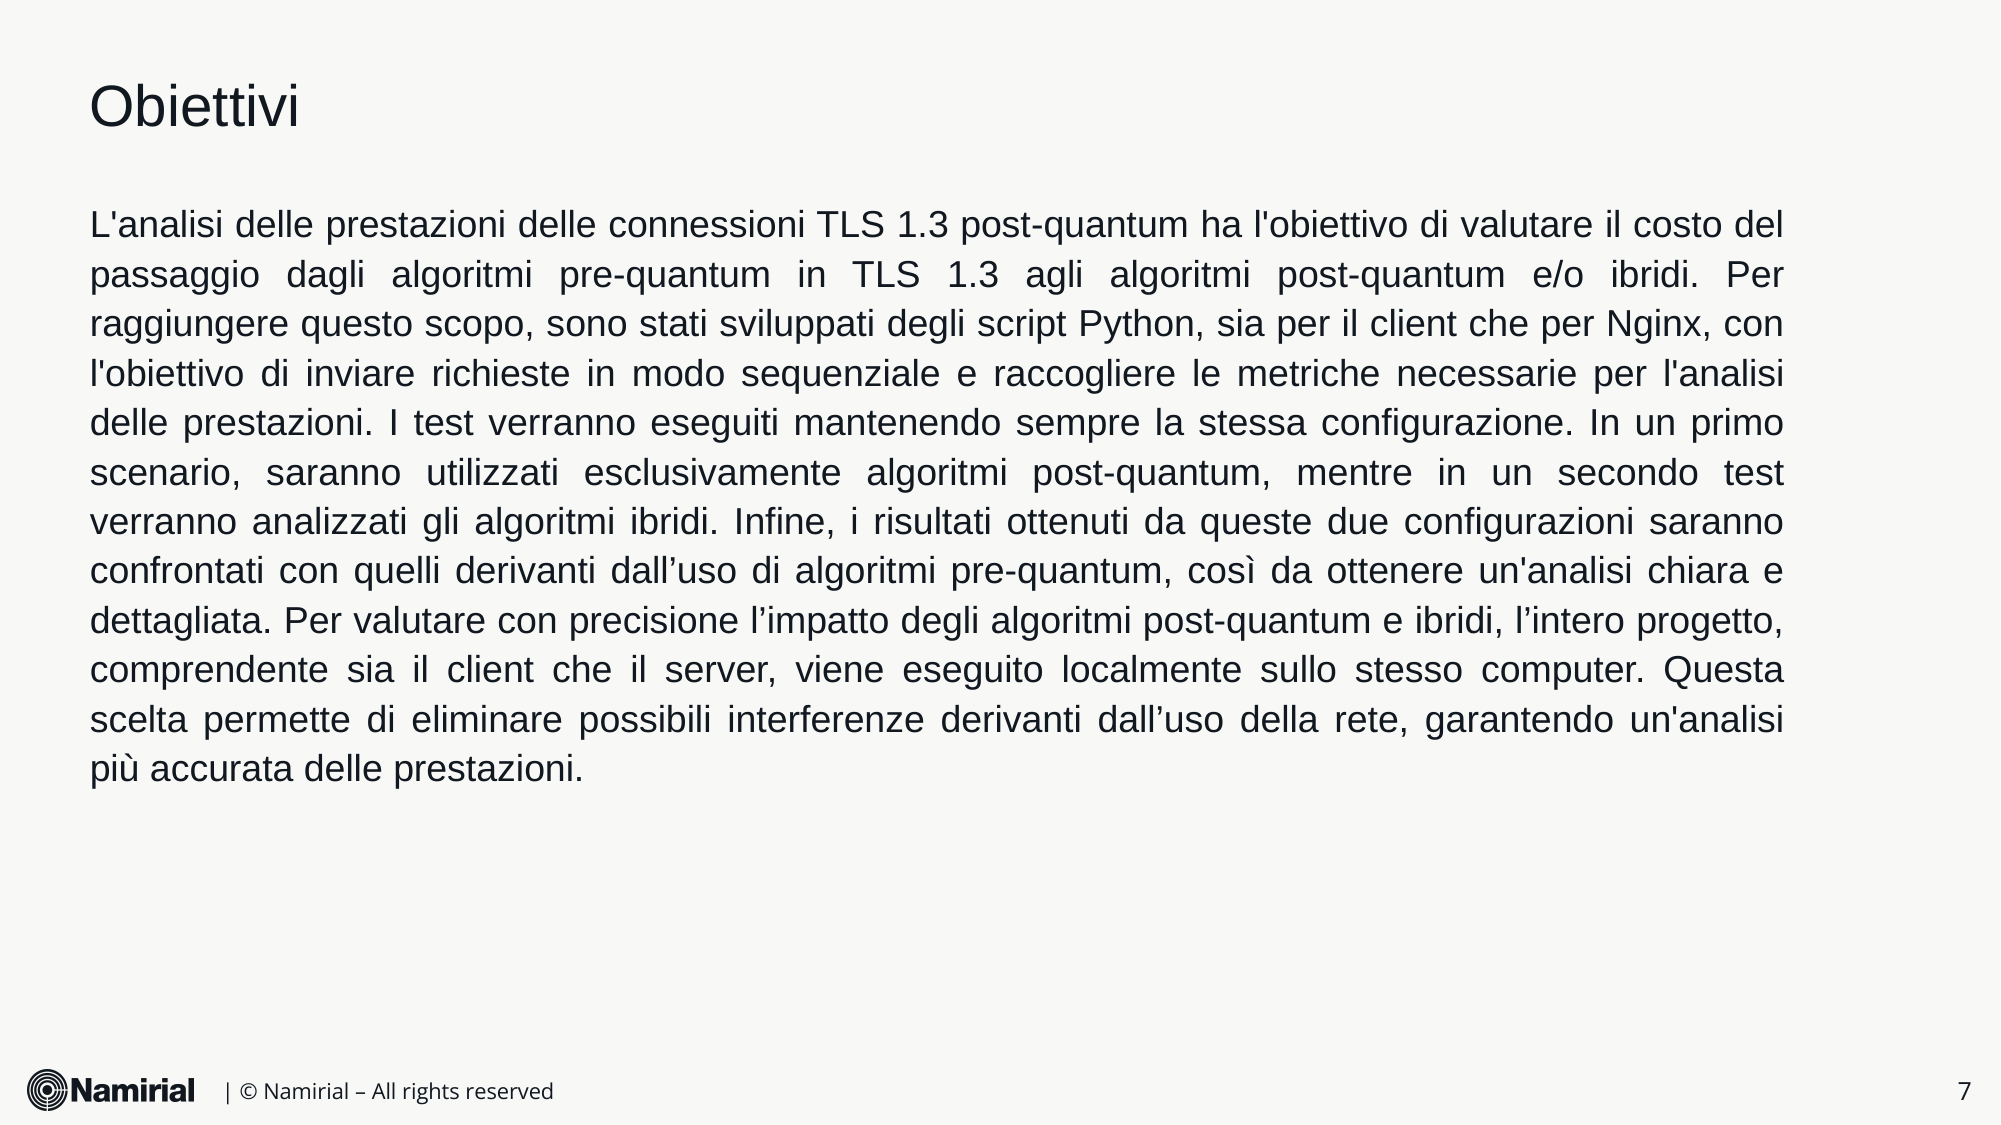

# Obiettivi
L'analisi delle prestazioni delle connessioni TLS 1.3 post-quantum ha l'obiettivo di valutare il costo del passaggio dagli algoritmi pre-quantum in TLS 1.3 agli algoritmi post-quantum e/o ibridi. Per raggiungere questo scopo, sono stati sviluppati degli script Python, sia per il client che per Nginx, con l'obiettivo di inviare richieste in modo sequenziale e raccogliere le metriche necessarie per l'analisi delle prestazioni. I test verranno eseguiti mantenendo sempre la stessa configurazione. In un primo scenario, saranno utilizzati esclusivamente algoritmi post-quantum, mentre in un secondo test verranno analizzati gli algoritmi ibridi. Infine, i risultati ottenuti da queste due configurazioni saranno confrontati con quelli derivanti dall’uso di algoritmi pre-quantum, così da ottenere un'analisi chiara e dettagliata. Per valutare con precisione l’impatto degli algoritmi post-quantum e ibridi, l’intero progetto, comprendente sia il client che il server, viene eseguito localmente sullo stesso computer. Questa scelta permette di eliminare possibili interferenze derivanti dall’uso della rete, garantendo un'analisi più accurata delle prestazioni.